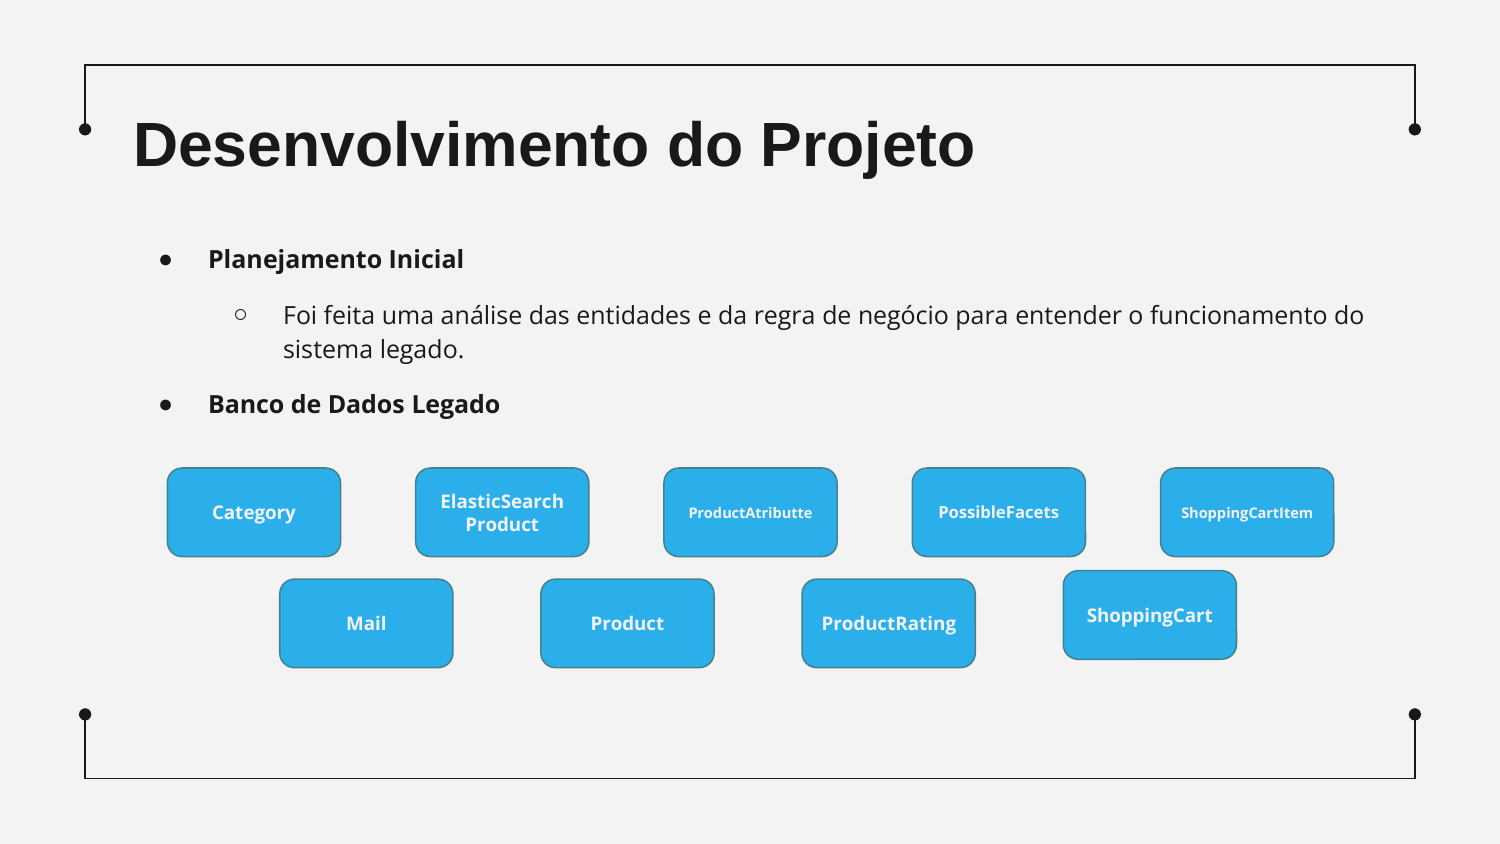

# Desenvolvimento do Projeto
Planejamento Inicial
Foi feita uma análise das entidades e da regra de negócio para entender o funcionamento do sistema legado.
Banco de Dados Legado

Category
ElasticSearchProduct
ProductAtributte
PossibleFacets
ShoppingCartItem
ShoppingCart
Mail
Product
ProductRating